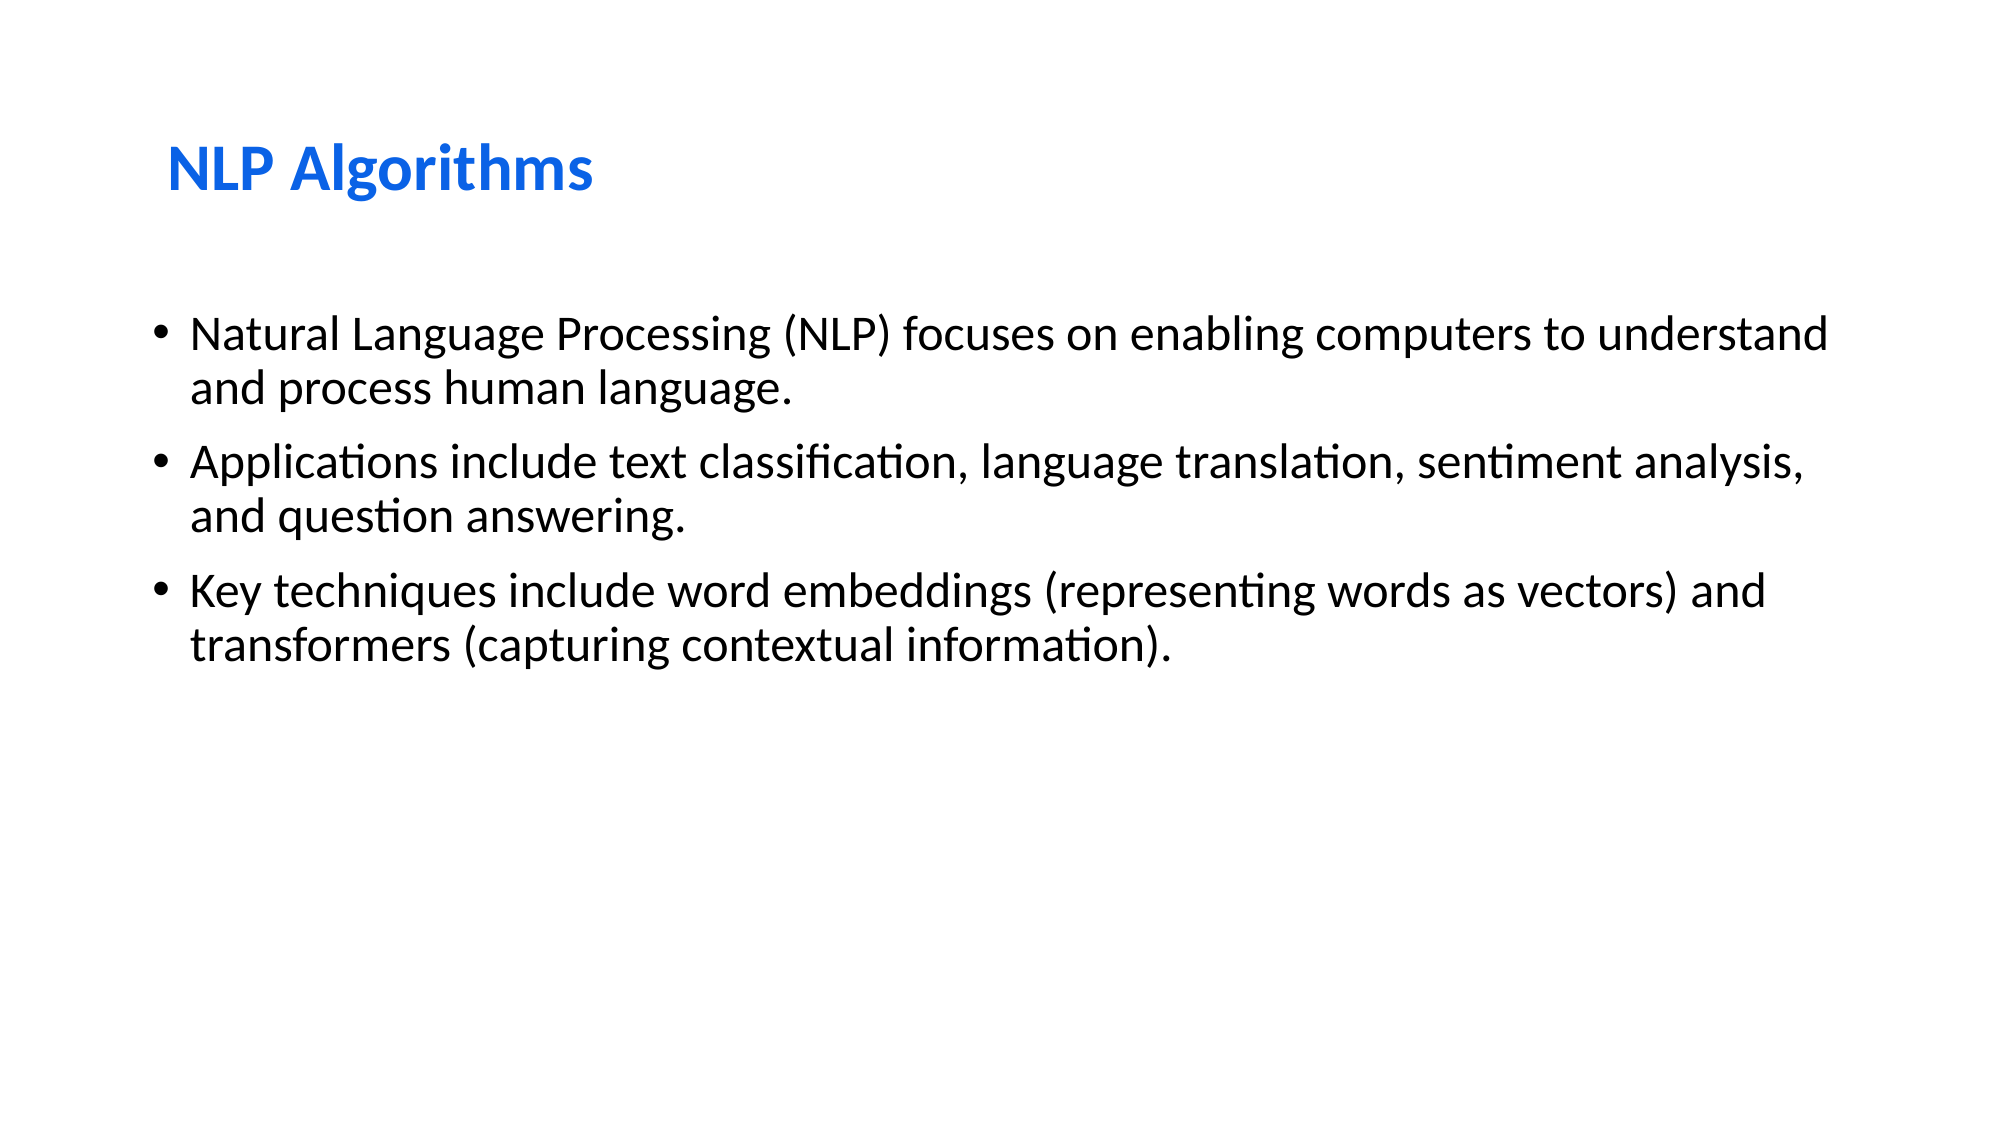

# NLP Algorithms
Natural Language Processing (NLP) focuses on enabling computers to understand and process human language.
Applications include text classification, language translation, sentiment analysis, and question answering.
Key techniques include word embeddings (representing words as vectors) and transformers (capturing contextual information).